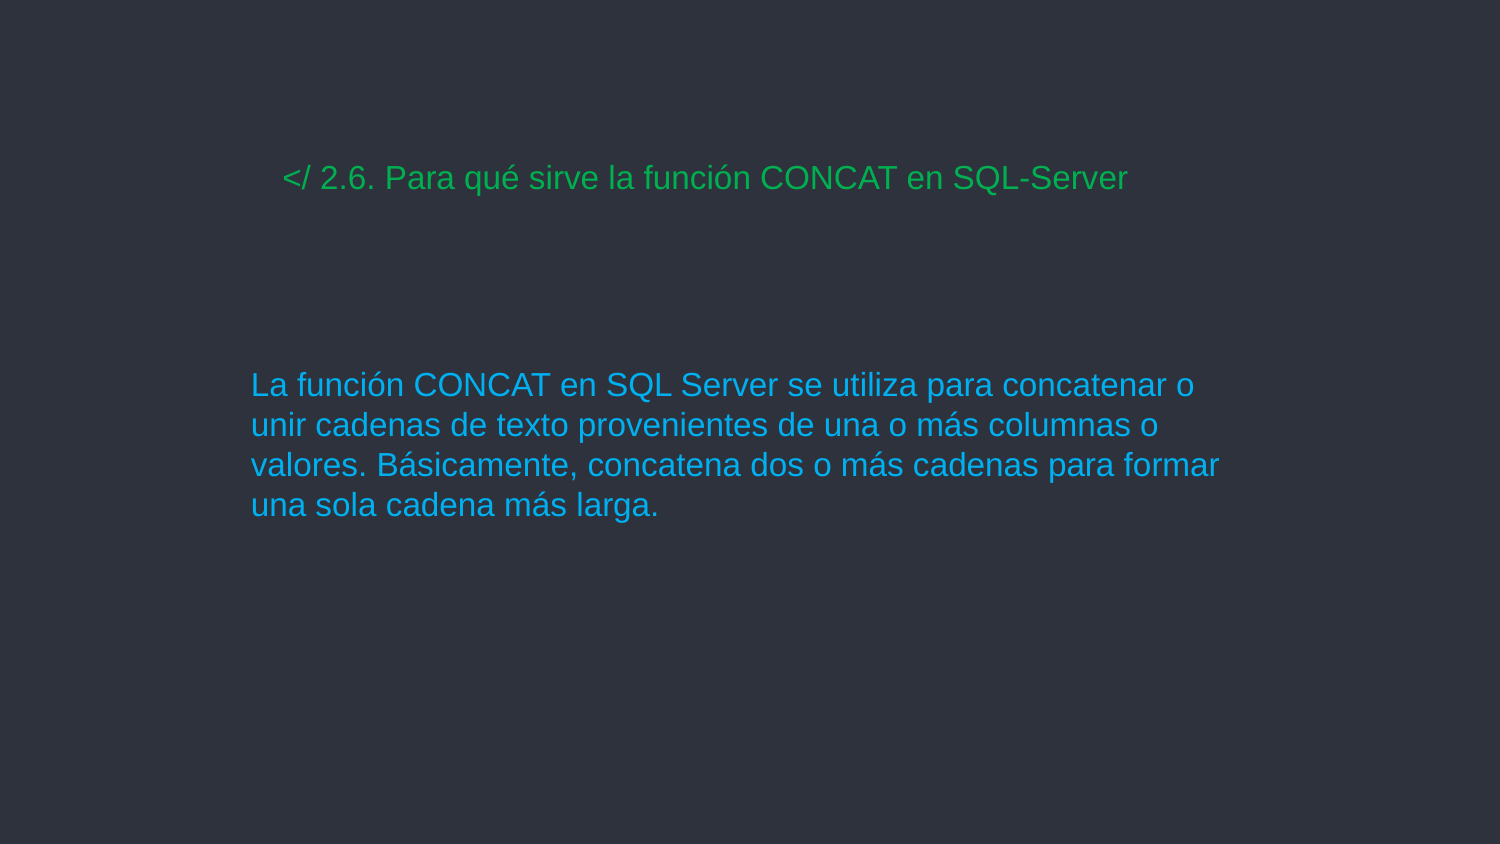

</ 2.6. Para qué sirve la función CONCAT en SQL-Server

La función CONCAT en SQL Server se utiliza para concatenar o unir cadenas de texto provenientes de una o más columnas o valores. Básicamente, concatena dos o más cadenas para formar una sola cadena más larga.